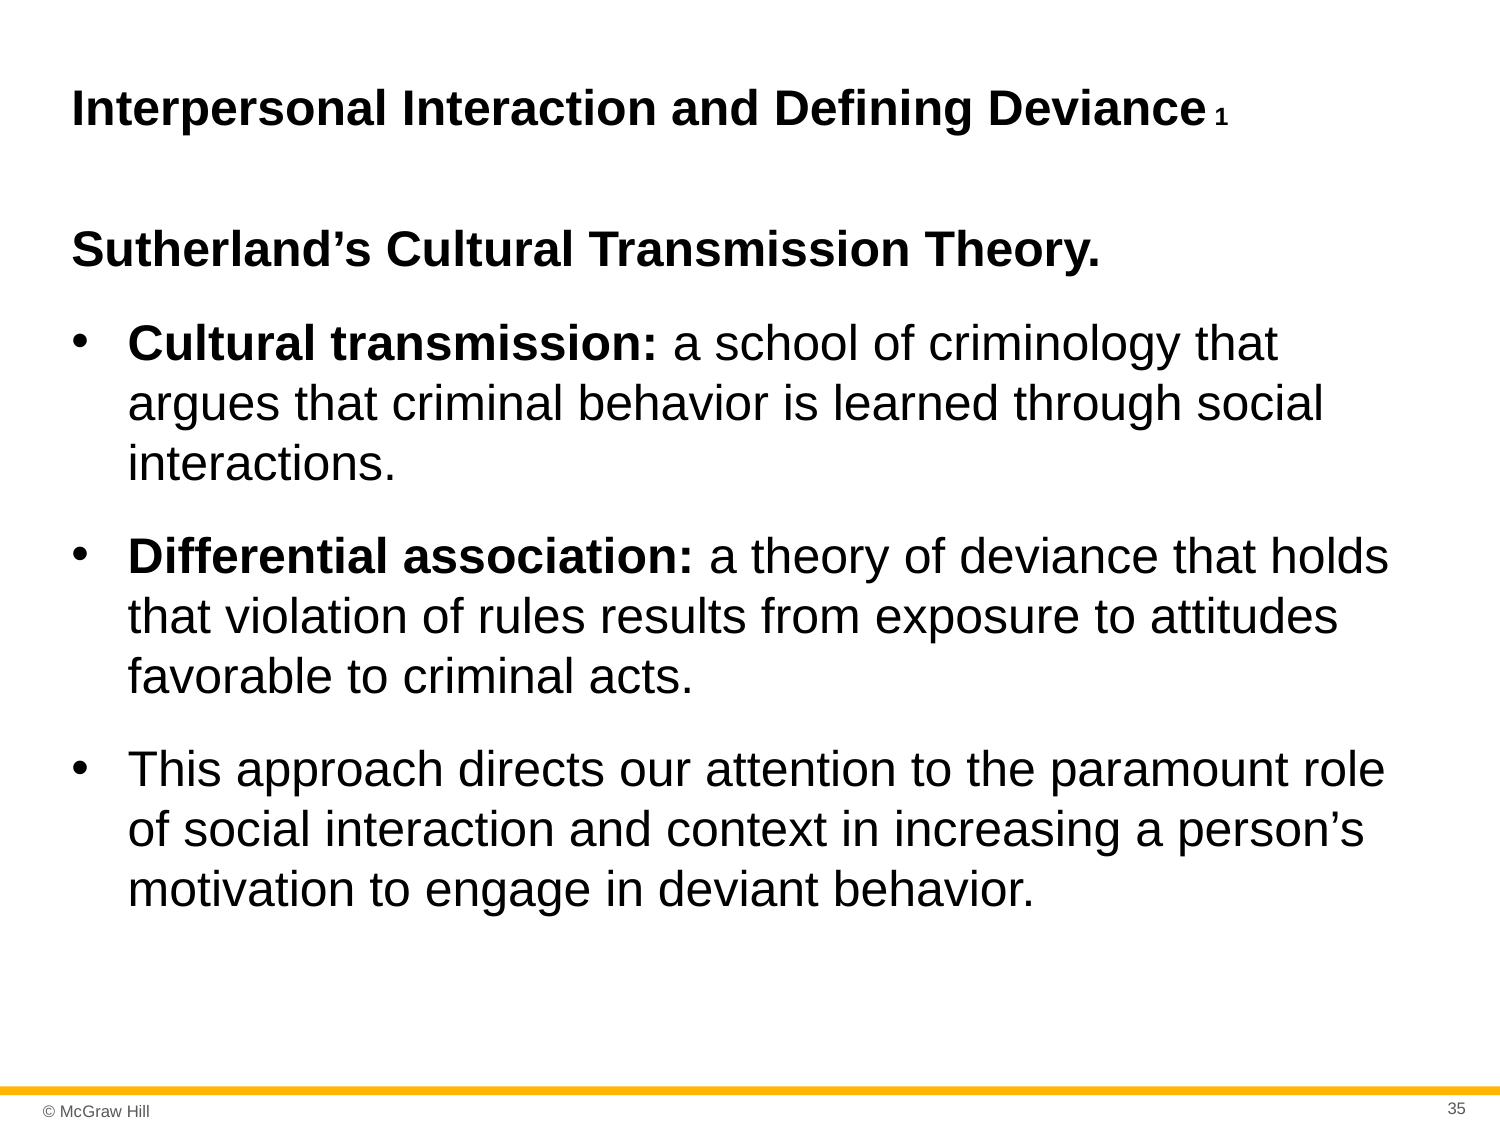

# Interpersonal Interaction and Defining Deviance 1
Sutherland’s Cultural Transmission Theory.
Cultural transmission: a school of criminology that argues that criminal behavior is learned through social interactions.
Differential association: a theory of deviance that holds that violation of rules results from exposure to attitudes favorable to criminal acts.
This approach directs our attention to the paramount role of social interaction and context in increasing a person’s motivation to engage in deviant behavior.